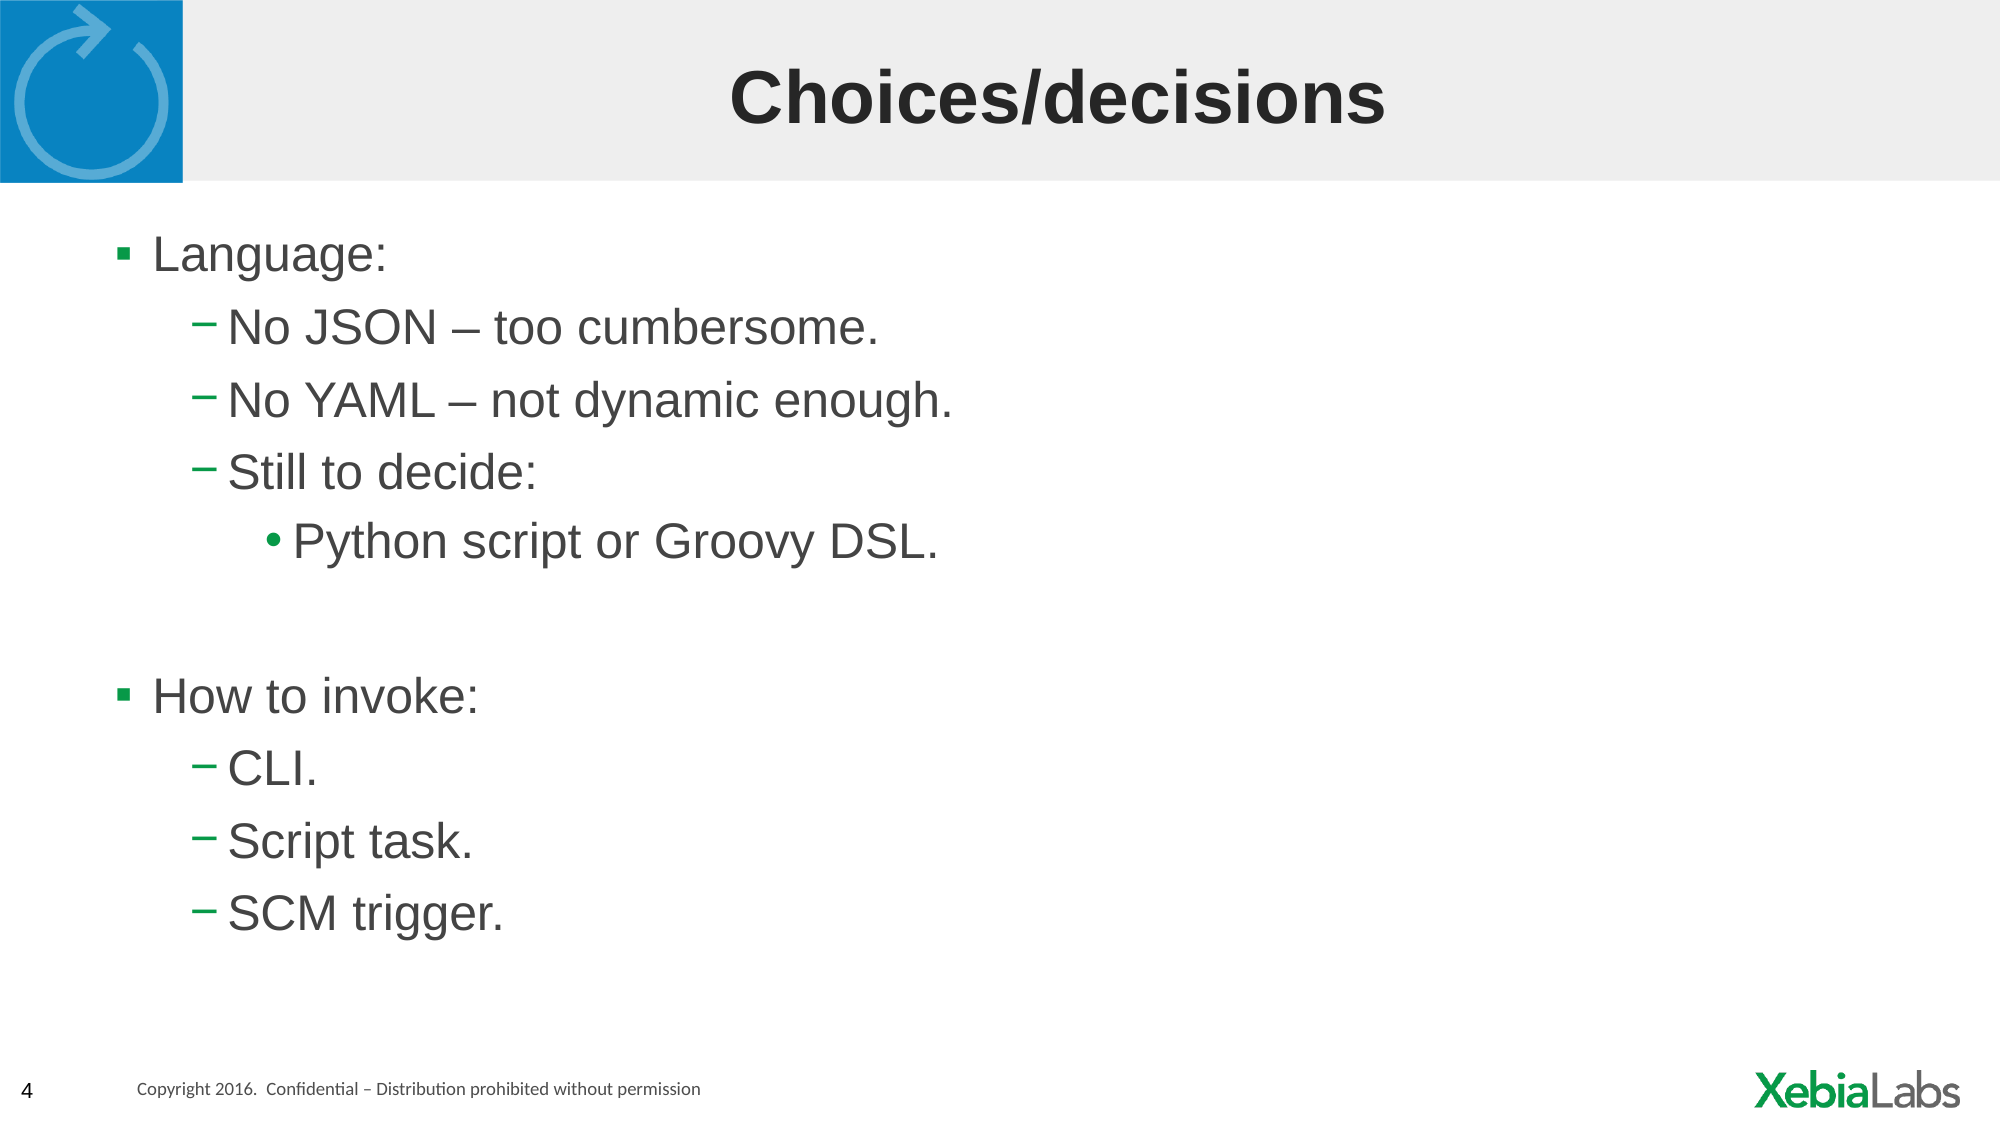

# Choices/decisions
Language:
No JSON – too cumbersome.
No YAML – not dynamic enough.
Still to decide:
Python script or Groovy DSL.

How to invoke:
CLI.
Script task.
SCM trigger.